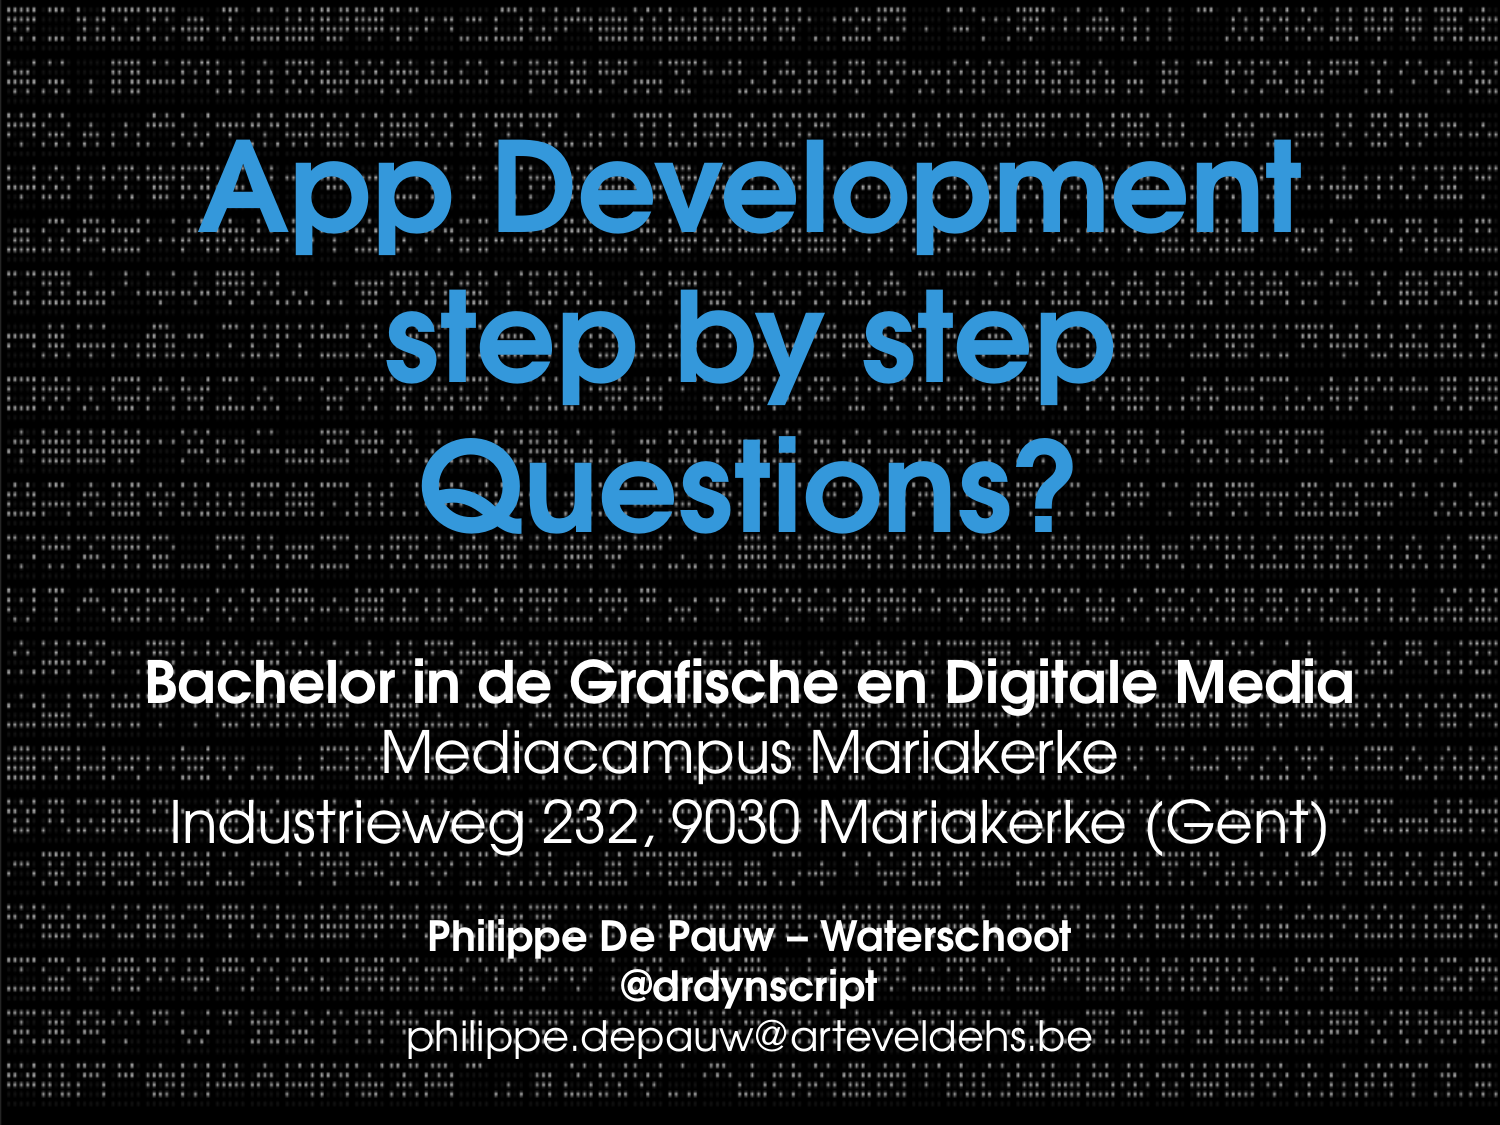

# App Development step by step Questions?
Bachelor in de Grafische en Digitale Media
Mediacampus Mariakerke
Industrieweg 232, 9030 Mariakerke (Gent)

Philippe De Pauw – Waterschoot
@drdynscript
philippe.depauw@arteveldehs.be